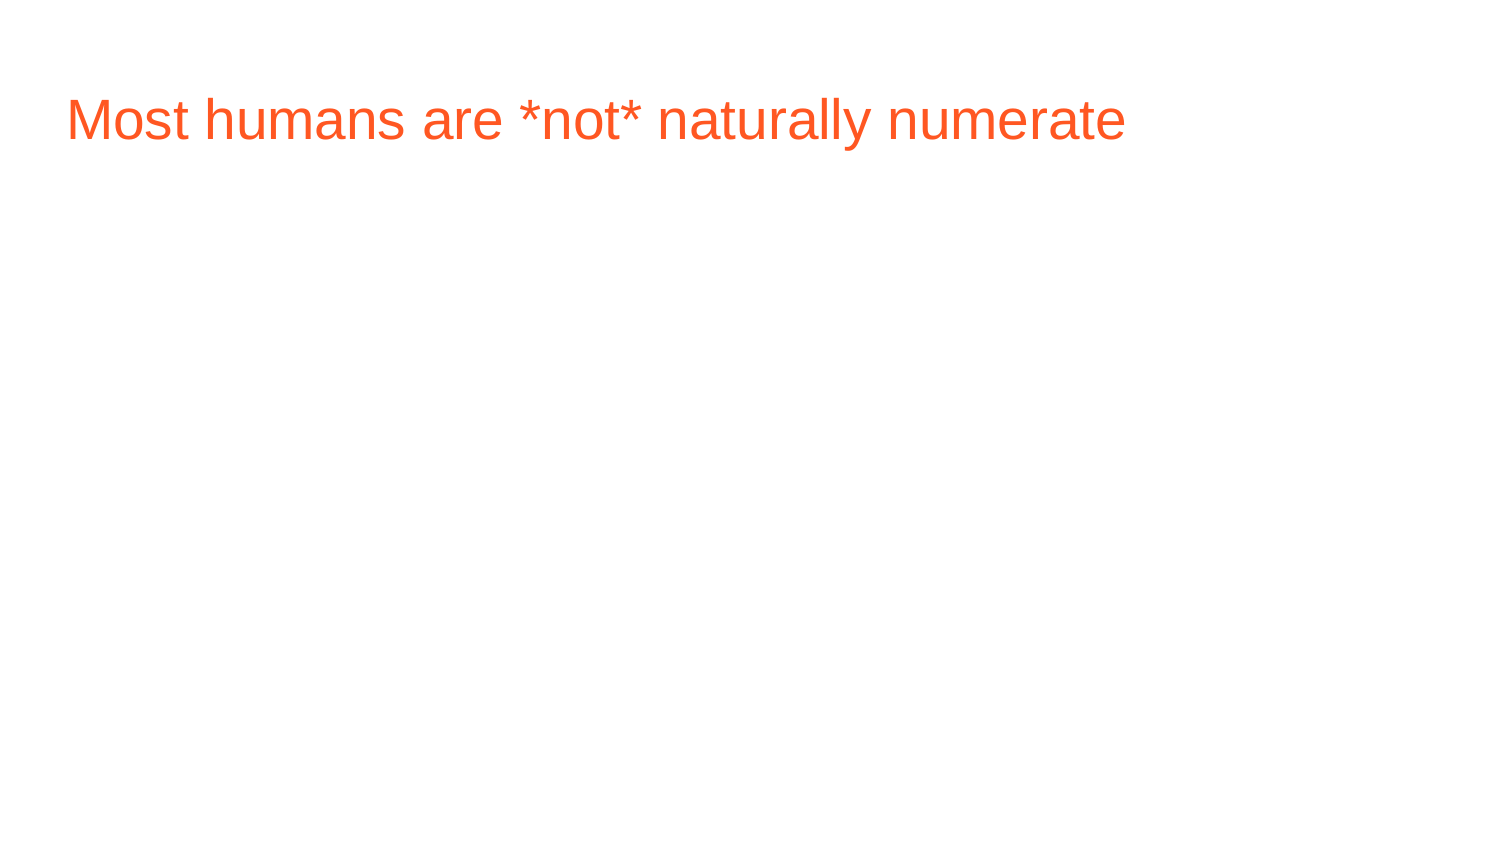

# Most humans are *not* naturally numerate